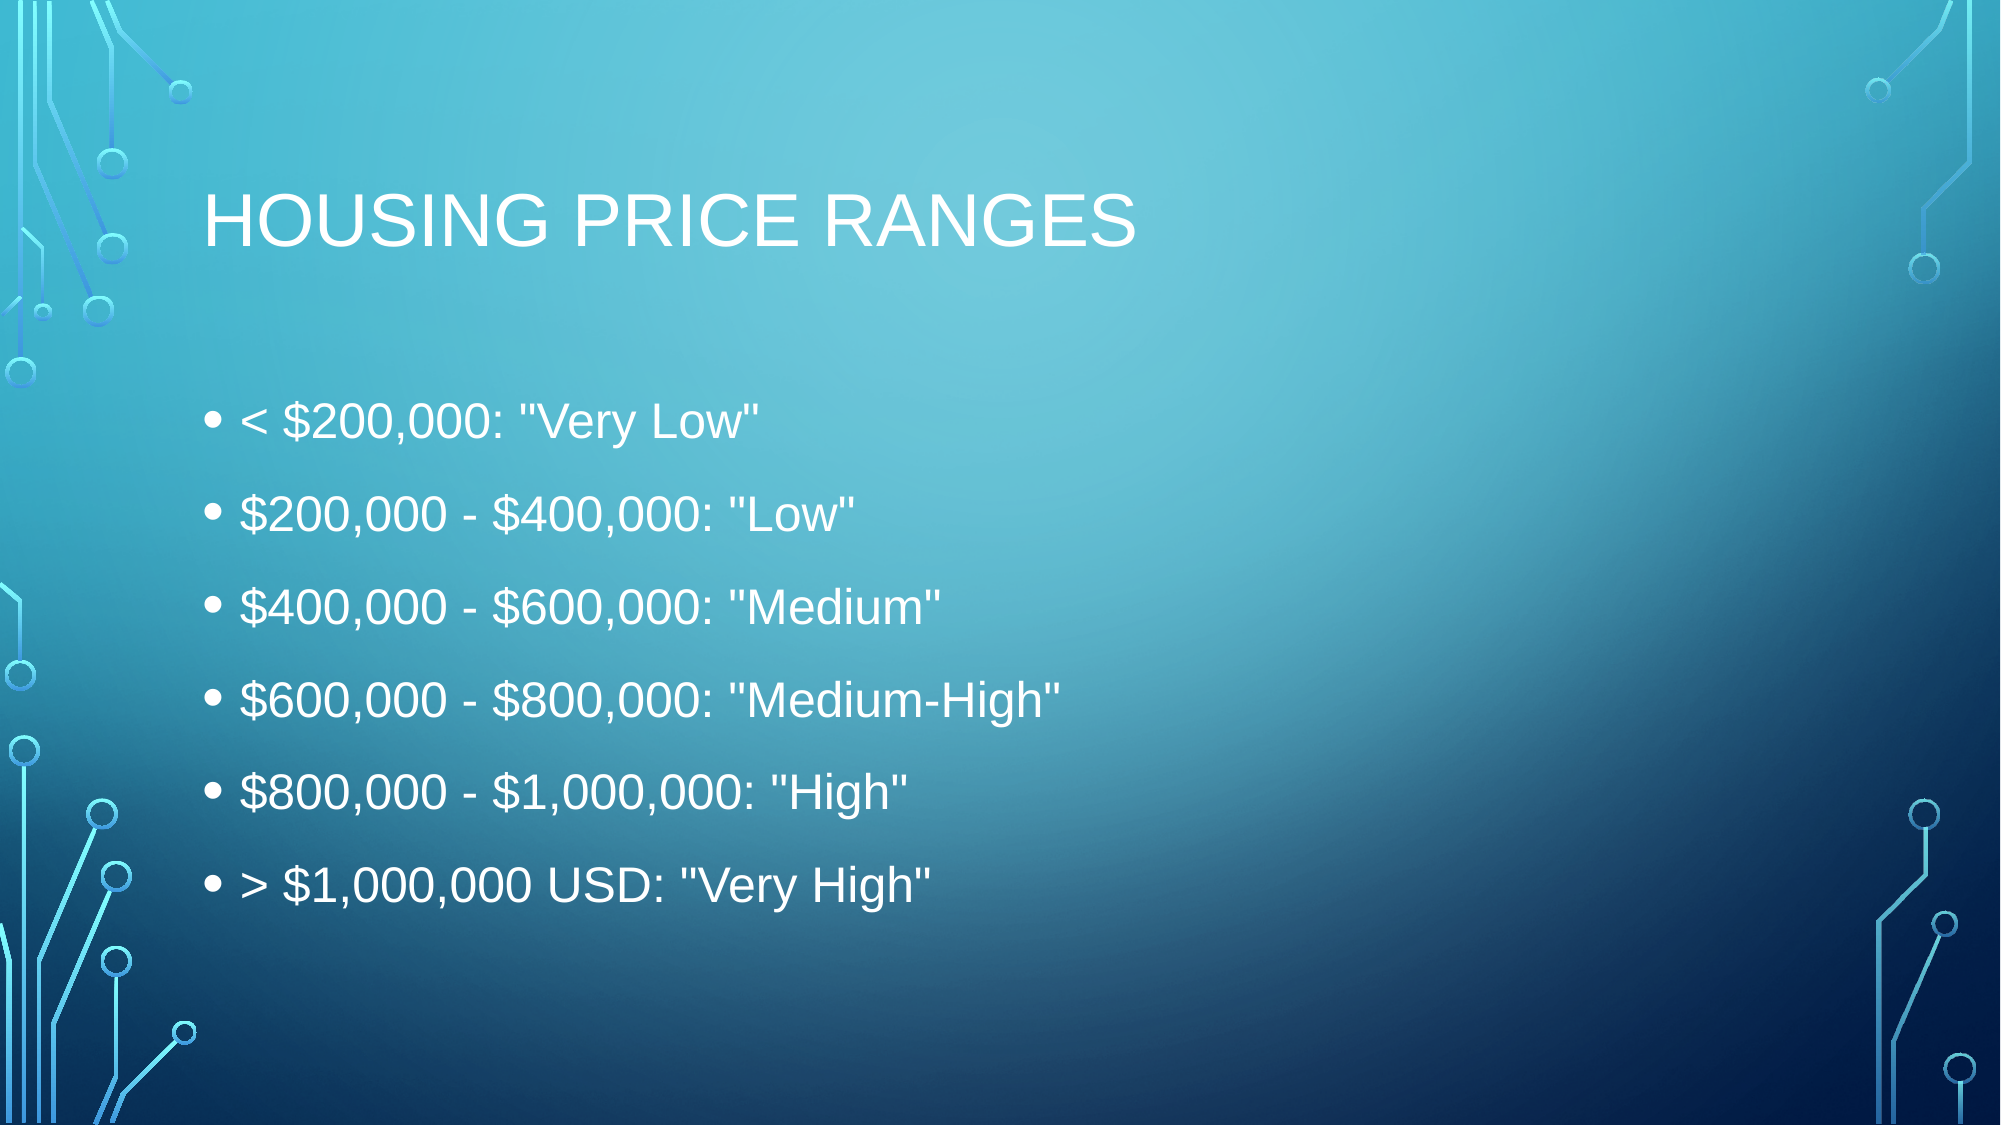

# Housing Price Ranges
< $200,000: "Very Low"
$200,000 - $400,000: "Low"
$400,000 - $600,000: "Medium"
$600,000 - $800,000: "Medium-High"
$800,000 - $1,000,000: "High"
> $1,000,000 USD: "Very High"